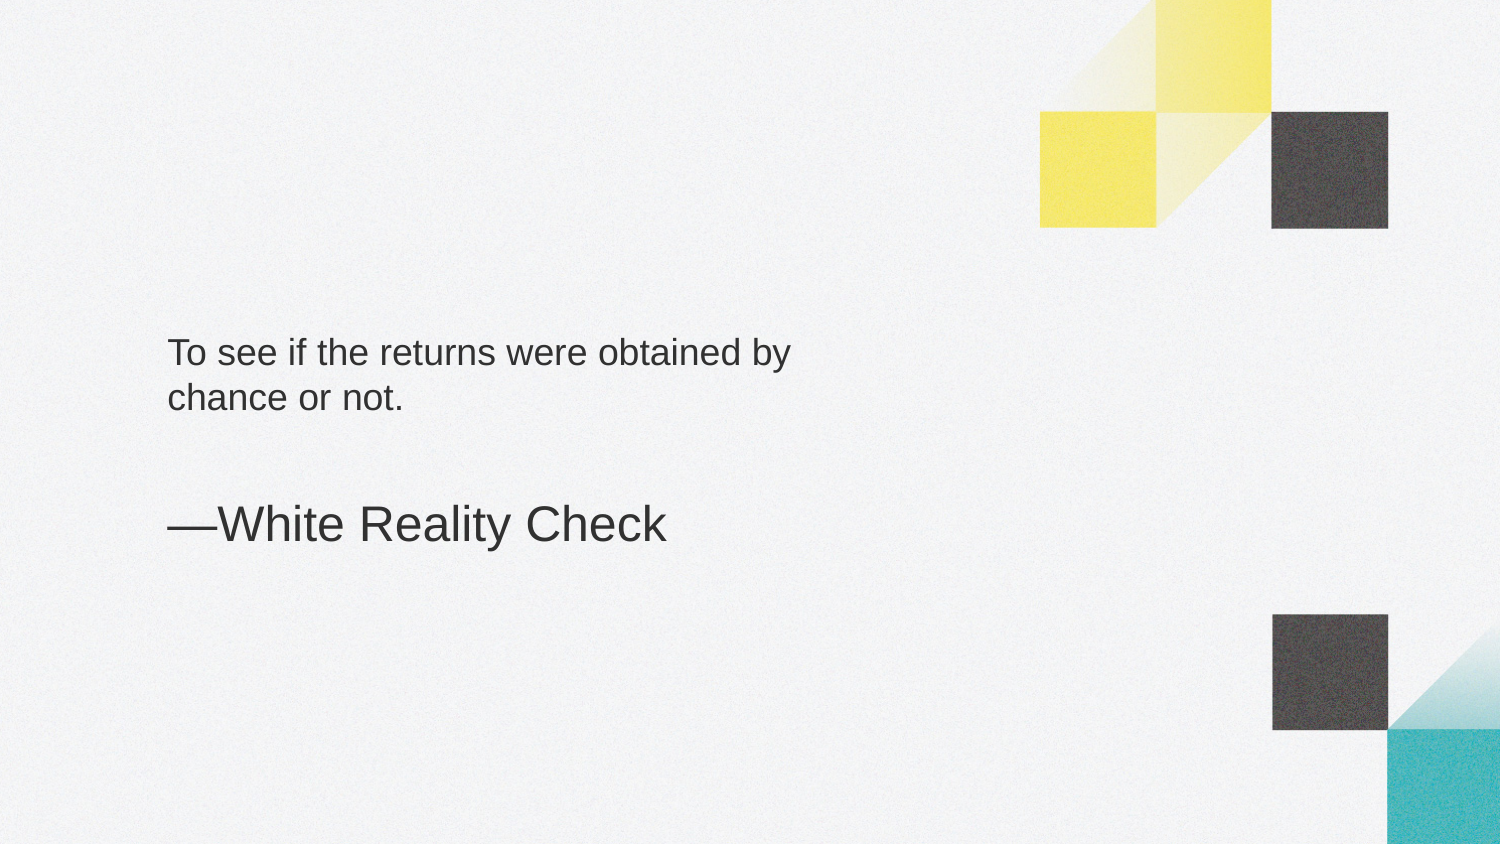

To see if the returns were obtained by chance or not.
# —White Reality Check